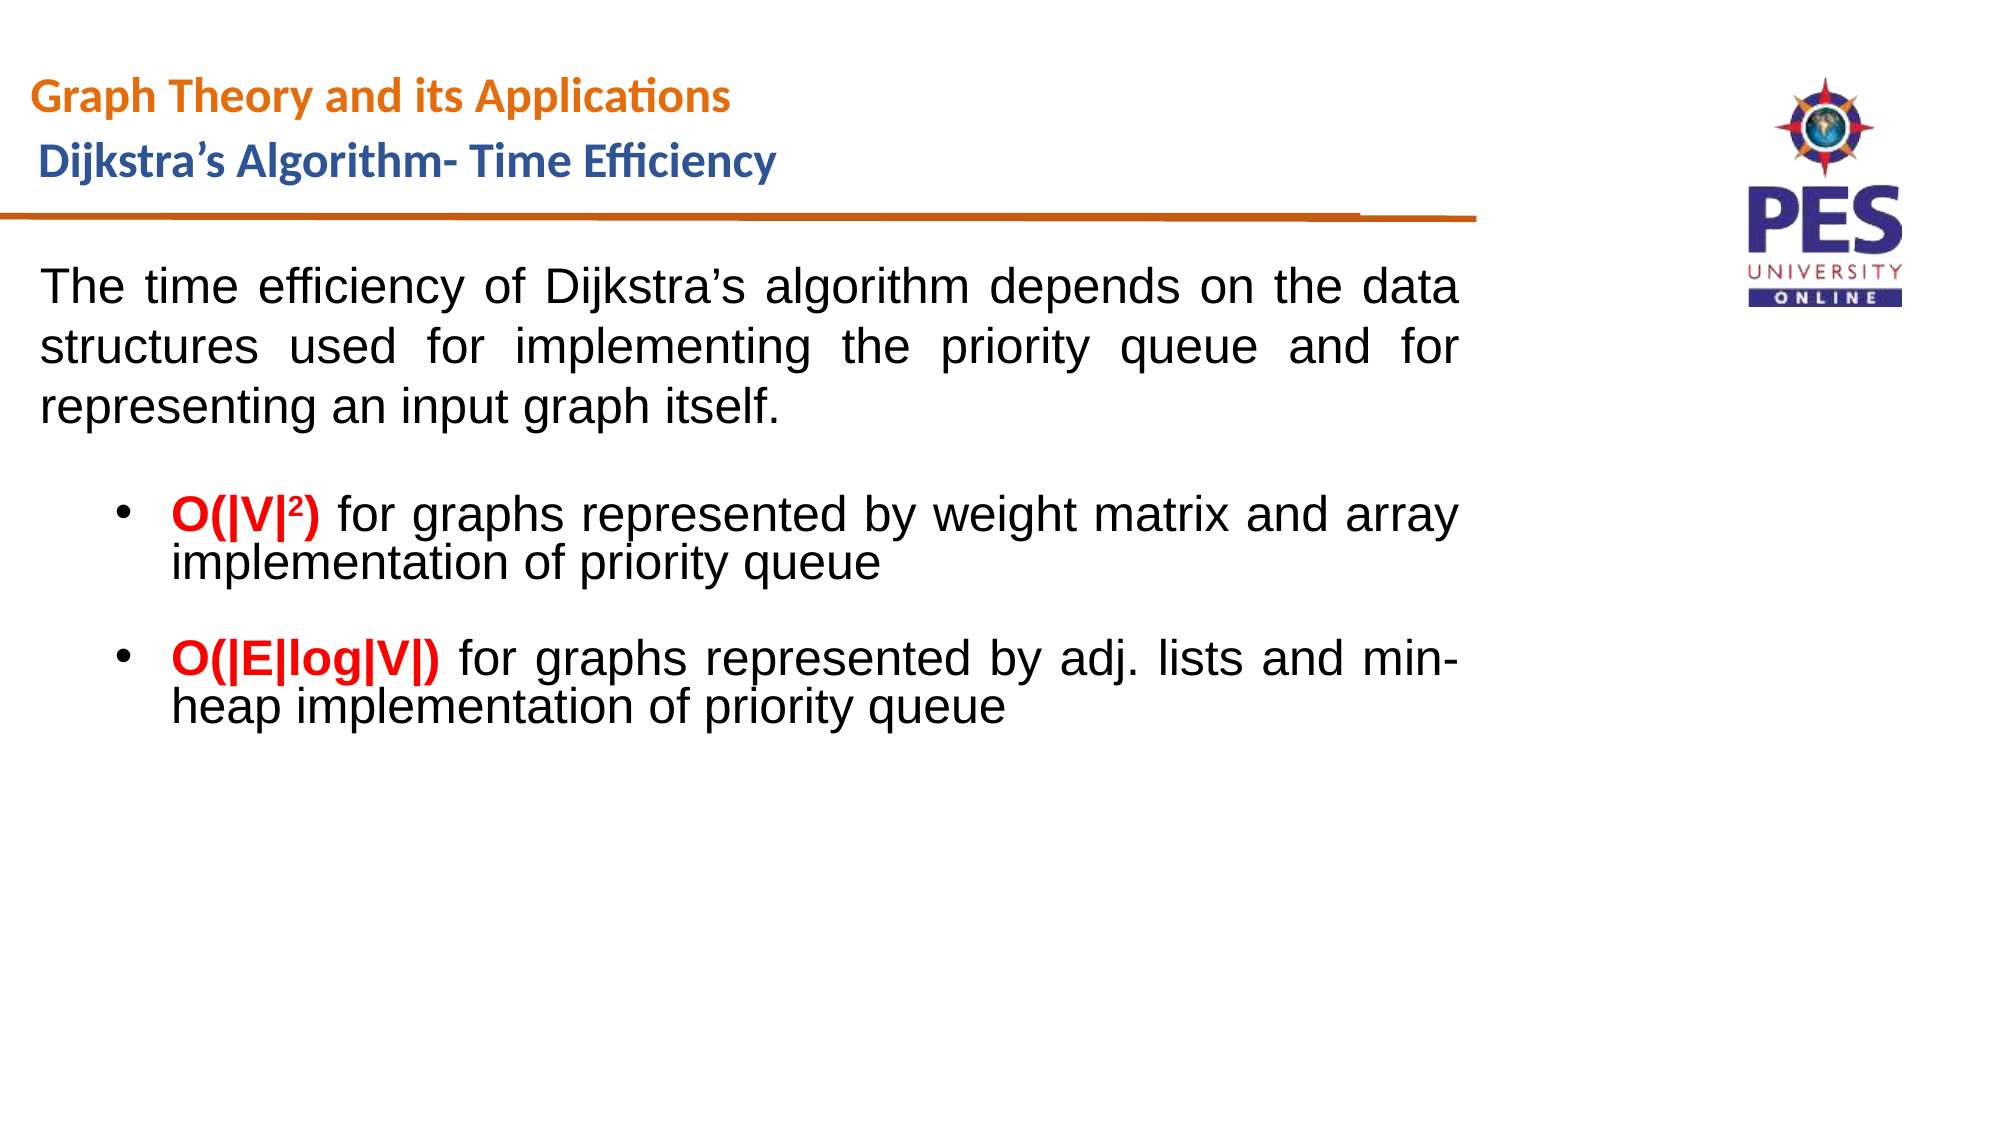

# Graph Theory and its Applications Dijkstra’s Algorithm- Time Efficiency

The time efficiency of Dijkstra’s algorithm depends on the data structures used for implementing the priority queue and for representing an input graph itself.

O(|V|2) for graphs represented by weight matrix and array implementation of priority queue

O(|E|log|V|) for graphs represented by adj. lists and min-heap implementation of priority queue